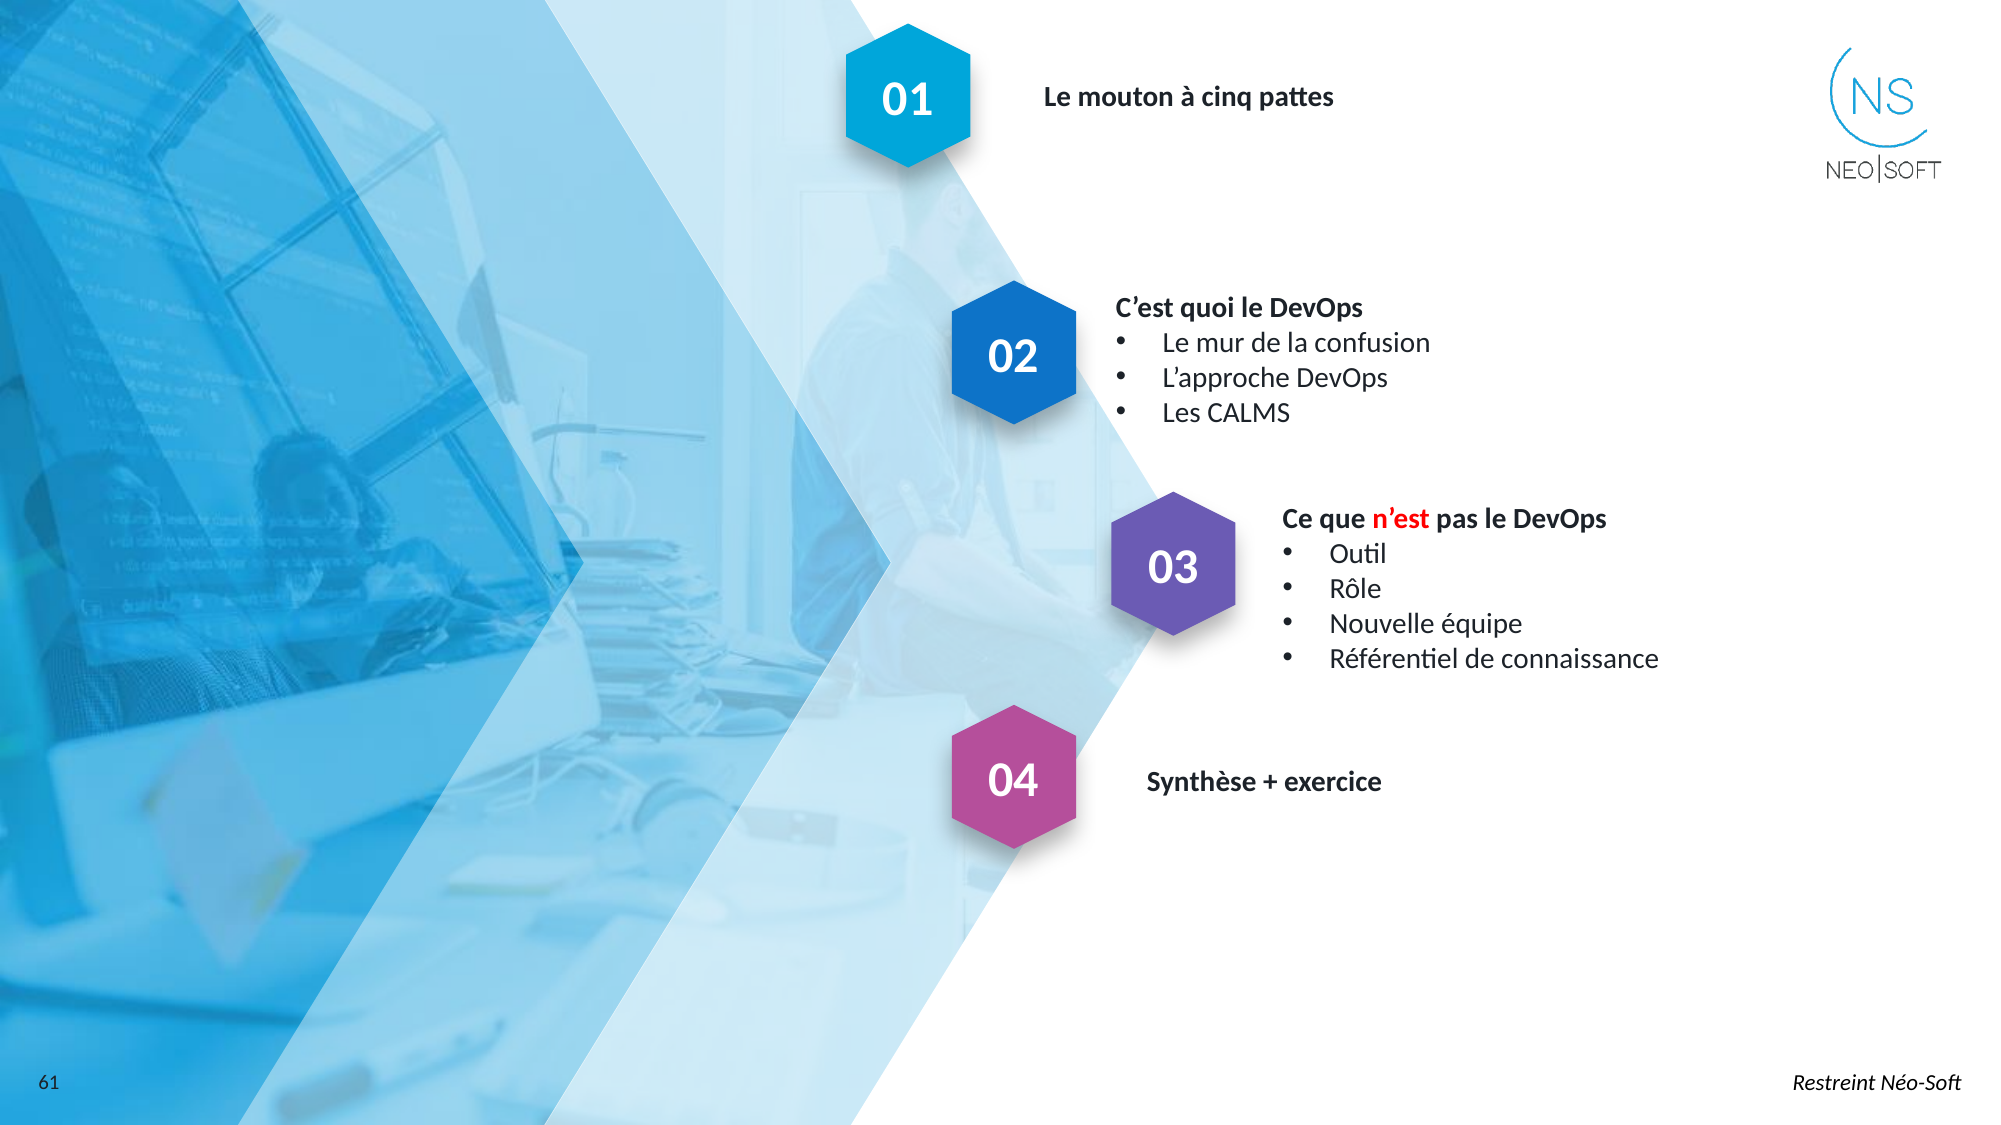

01
Le mouton à cinq pattes
C’est quoi le DevOps
Le mur de la confusion
L’approche DevOps
Les CALMS

02
Ce que n’est pas le DevOps
Outil
Rôle
Nouvelle équipe
Référentiel de connaissance

03
04
Synthèse + exercice